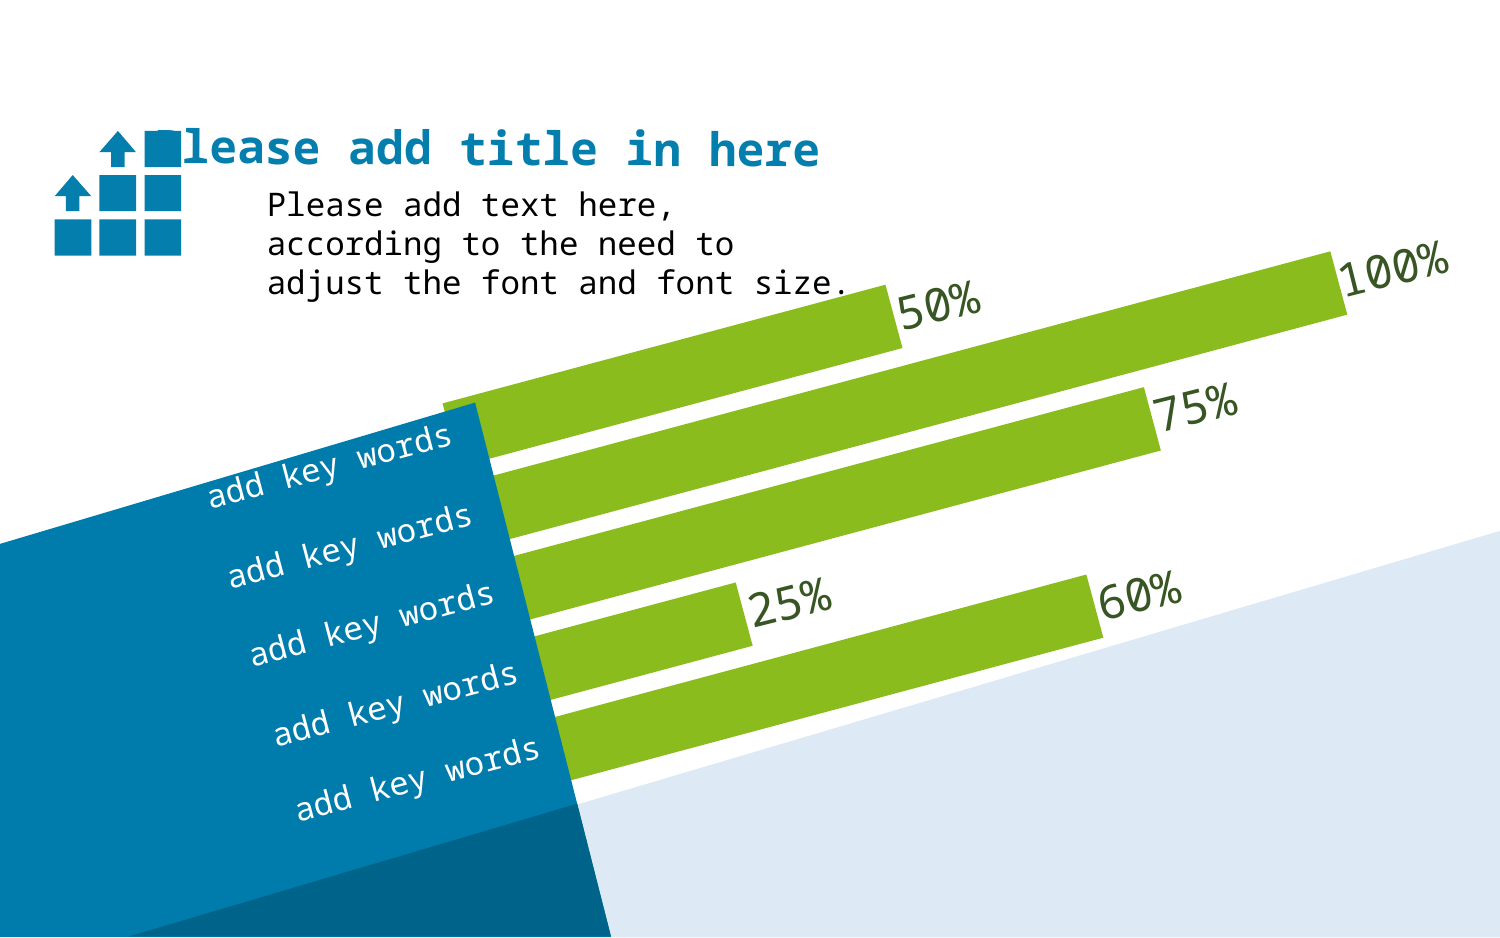

Please add title in here
Please add text here, according to the need to adjust the font and font size.

100%
50%

75%
add key words

add key words
60%
25%
add key words

add key words
add key words